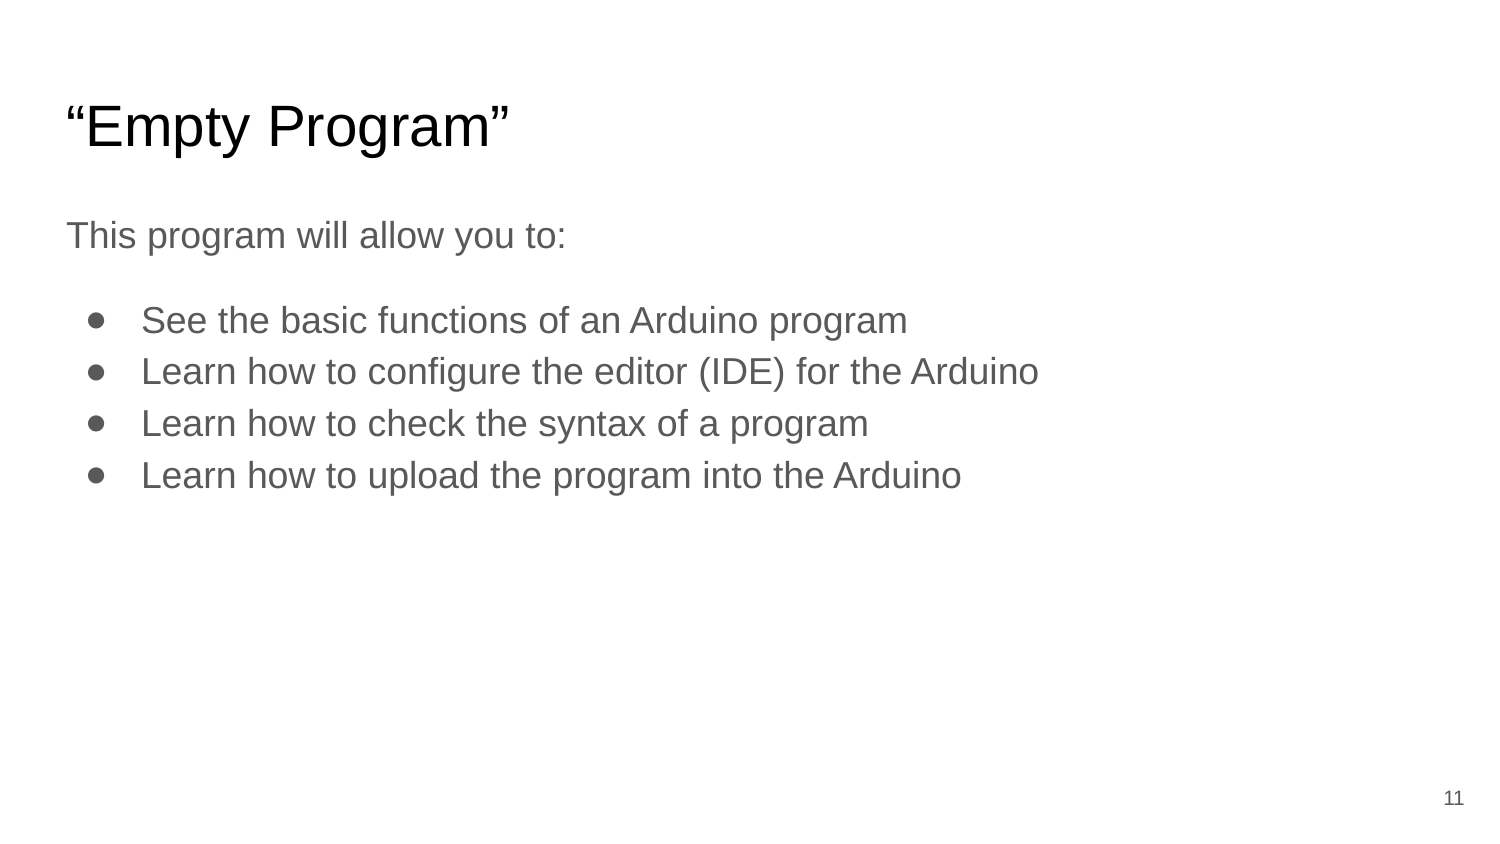

# “Empty Program”
This program will allow you to:
See the basic functions of an Arduino program
Learn how to configure the editor (IDE) for the Arduino
Learn how to check the syntax of a program
Learn how to upload the program into the Arduino
11